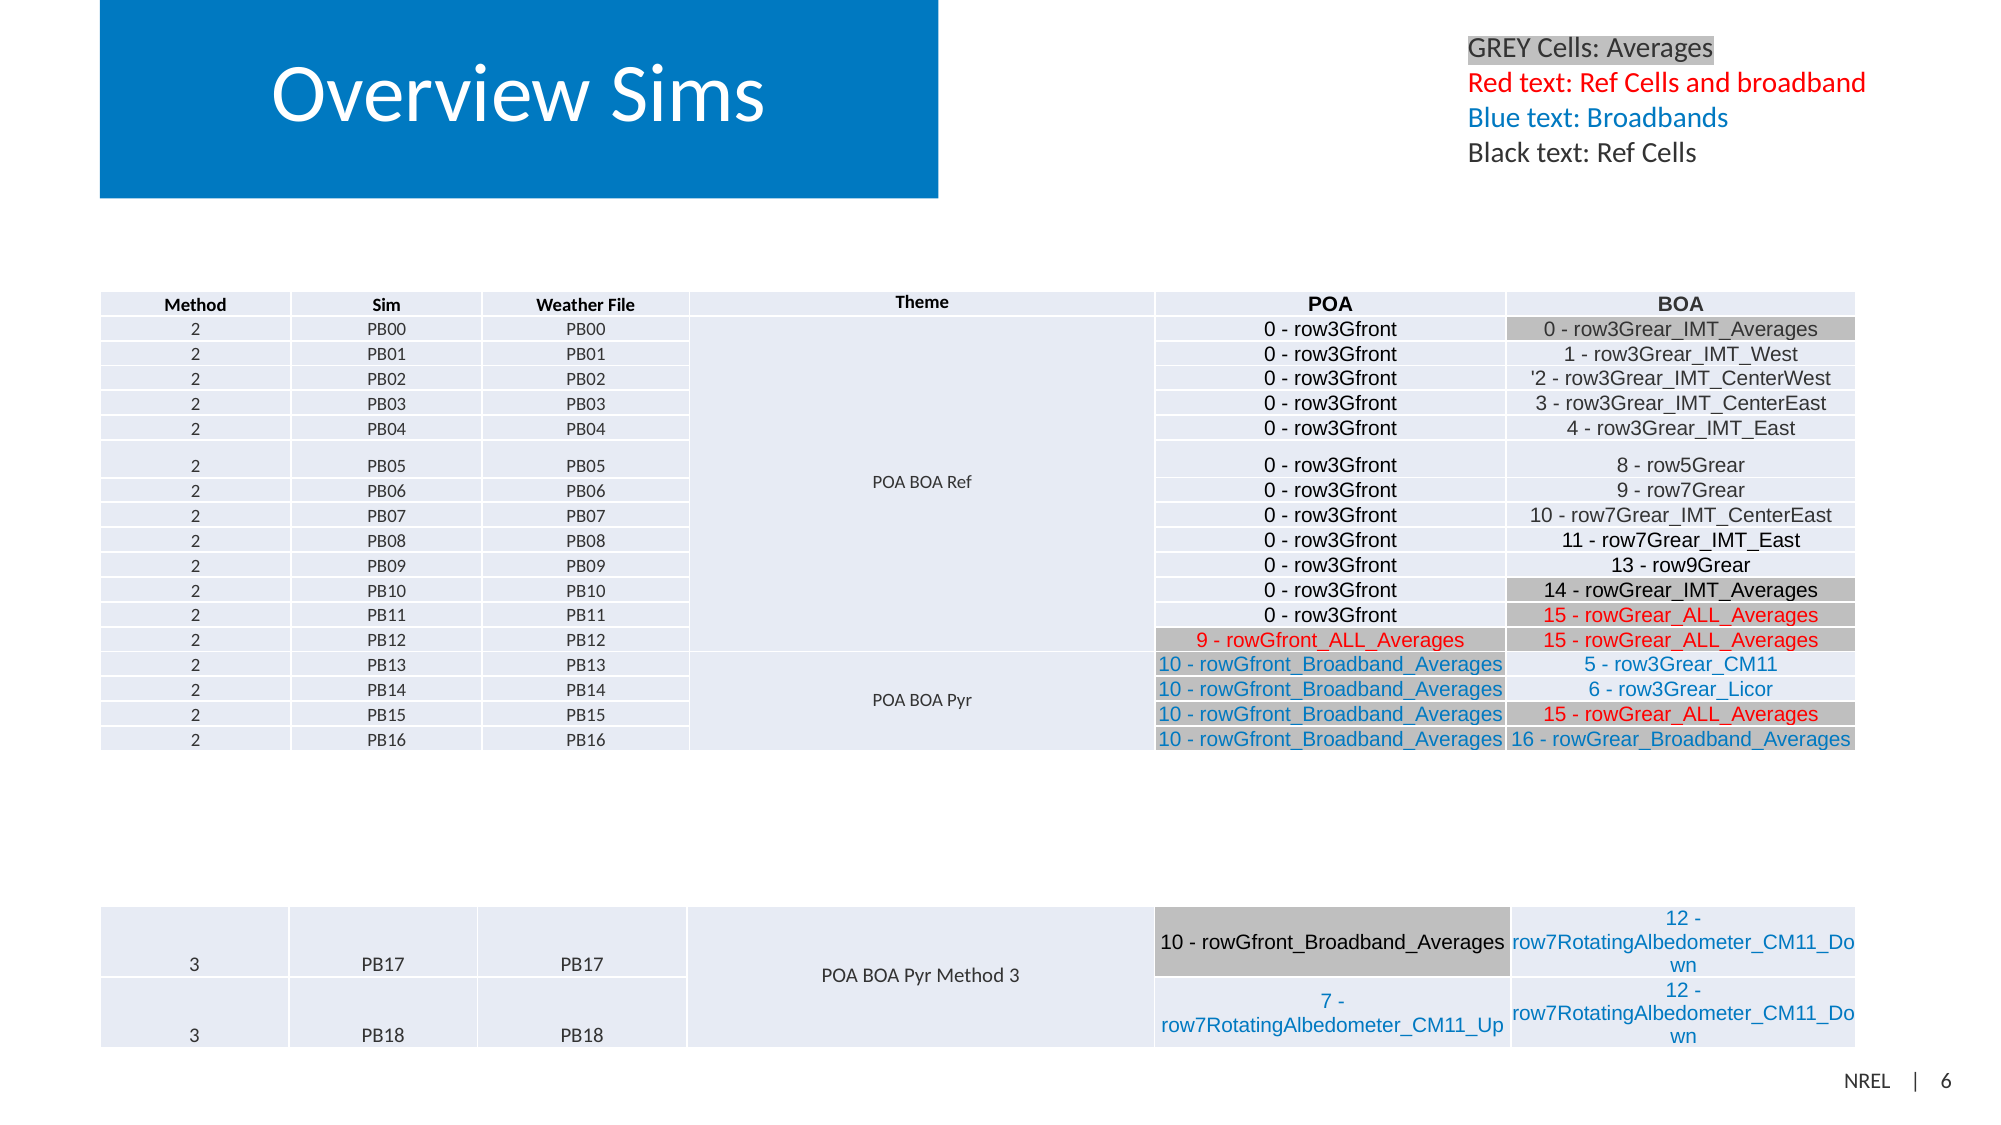

# Overview Sims
GREY Cells: Averages
Red text: Ref Cells and broadband
Blue text: Broadbands
Black text: Ref Cells
| Method | Sim | Weather File | Theme | POA | BOA |
| --- | --- | --- | --- | --- | --- |
| 2 | PB00 | PB00 | POA BOA Ref | 0 - row3Gfront | 0 - row3Grear\_IMT\_Averages |
| 2 | PB01 | PB01 |  | 0 - row3Gfront | 1 - row3Grear\_IMT\_West |
| 2 | PB02 | PB02 |  | 0 - row3Gfront | '2 - row3Grear\_IMT\_CenterWest |
| 2 | PB03 | PB03 |  | 0 - row3Gfront | 3 - row3Grear\_IMT\_CenterEast |
| 2 | PB04 | PB04 |  | 0 - row3Gfront | 4 - row3Grear\_IMT\_East |
| 2 | PB05 | PB05 |  | 0 - row3Gfront | 8 - row5Grear |
|  |  |  |  | 0 - row3Gfront | 9 - row7Grear |
| 2 | PB06 | PB06 |  | 0 | 9 |
| 2 | PB07 | PB07 |  | 0 - row3Gfront | 10 - row7Grear\_IMT\_CenterEast |
| 2 | PB08 | PB08 |  | 0 - row3Gfront | 11 - row7Grear\_IMT\_East |
| 2 | PB09 | PB09 |  | 0 - row3Gfront | 13 - row9Grear |
| 2 | PB10 | PB10 |  | 0 - row3Gfront | 14 - rowGrear\_IMT\_Averages |
| 2 | PB11 | PB11 |  | 0 - row3Gfront | 15 - rowGrear\_ALL\_Averages |
| 2 | PB12 | PB12 |  | 9 - rowGfront\_ALL\_Averages | 15 - rowGrear\_ALL\_Averages |
| 2 | PB13 | PB13 | POA BOA Pyr | 10 - rowGfront\_Broadband\_Averages | 5 - row3Grear\_CM11 |
| 2 | PB14 | PB14 |  | 10 - rowGfront\_Broadband\_Averages | 6 - row3Grear\_Licor |
| 2 | PB15 | PB15 |  | 10 - rowGfront\_Broadband\_Averages | 15 - rowGrear\_ALL\_Averages |
| 2 | PB16 | PB16 |  | 10 - rowGfront\_Broadband\_Averages | 16 - rowGrear\_Broadband\_Averages |
| 3 | PB17 | PB17 | POA BOA Pyr Method 3 | 10 - rowGfront\_Broadband\_Averages | 12 - row7RotatingAlbedometer\_CM11\_Down |
| --- | --- | --- | --- | --- | --- |
| 3 | PB18 | PB18 |  | 7 - row7RotatingAlbedometer\_CM11\_Up | 12 - row7RotatingAlbedometer\_CM11\_Down |